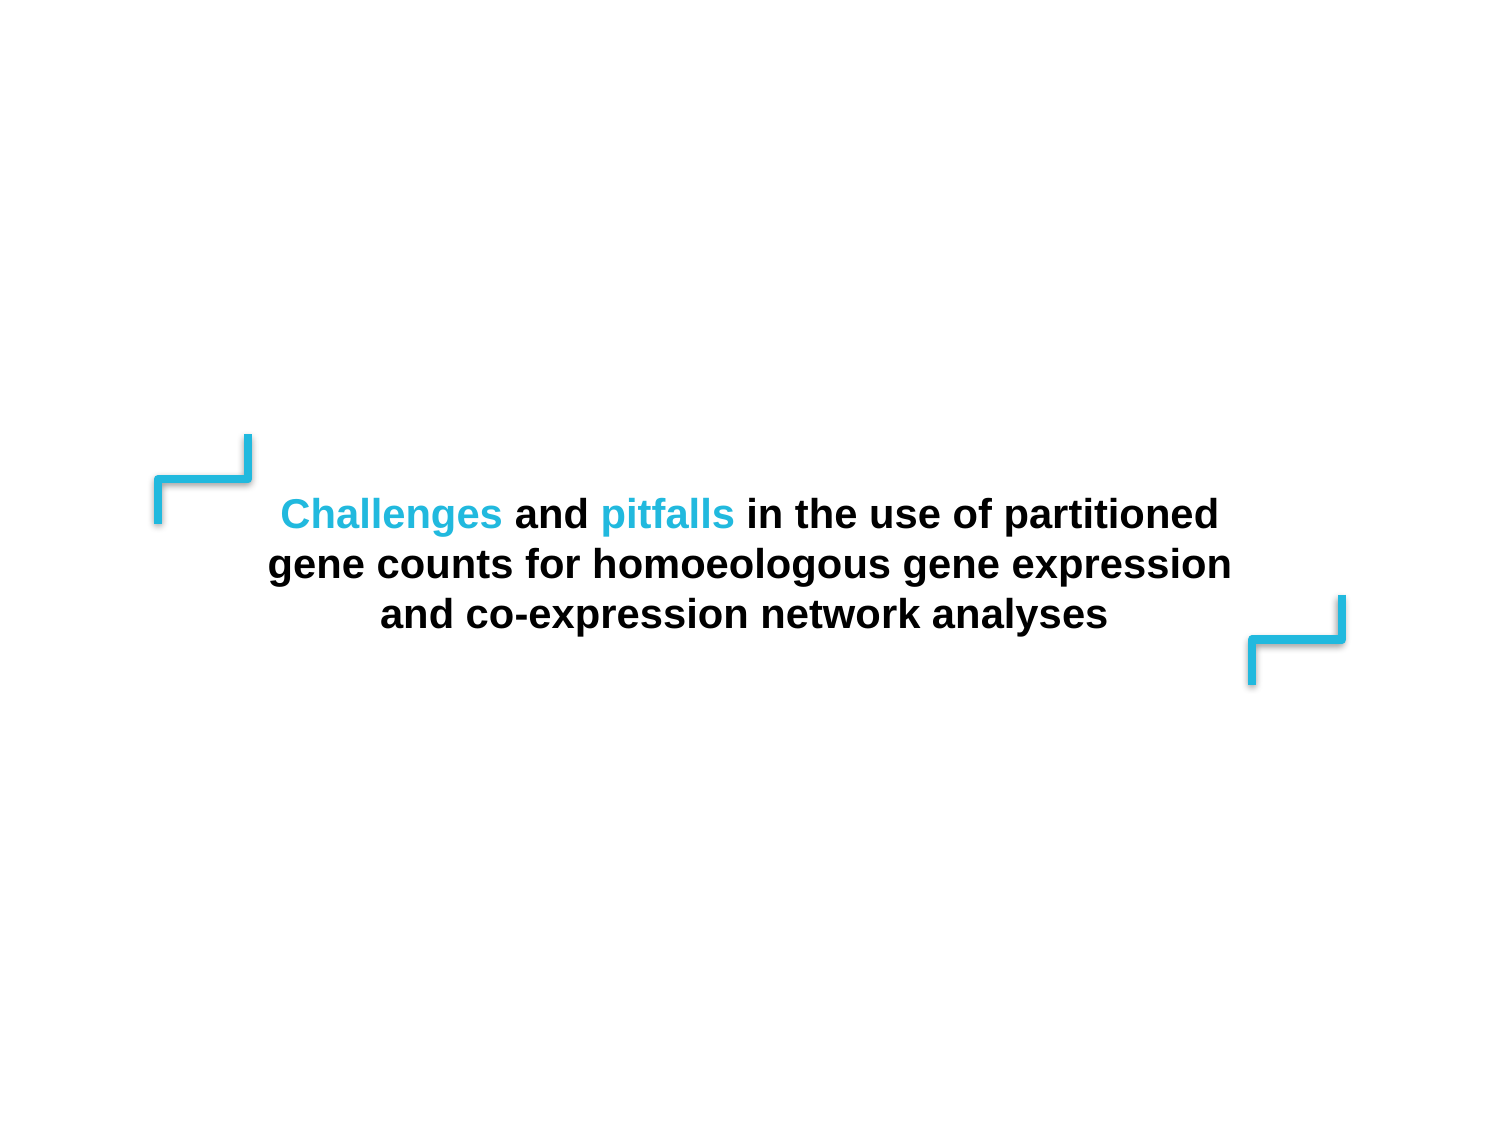

Challenges and pitfalls in the use of partitioned gene counts for homoeologous gene expression and co-expression network analyses